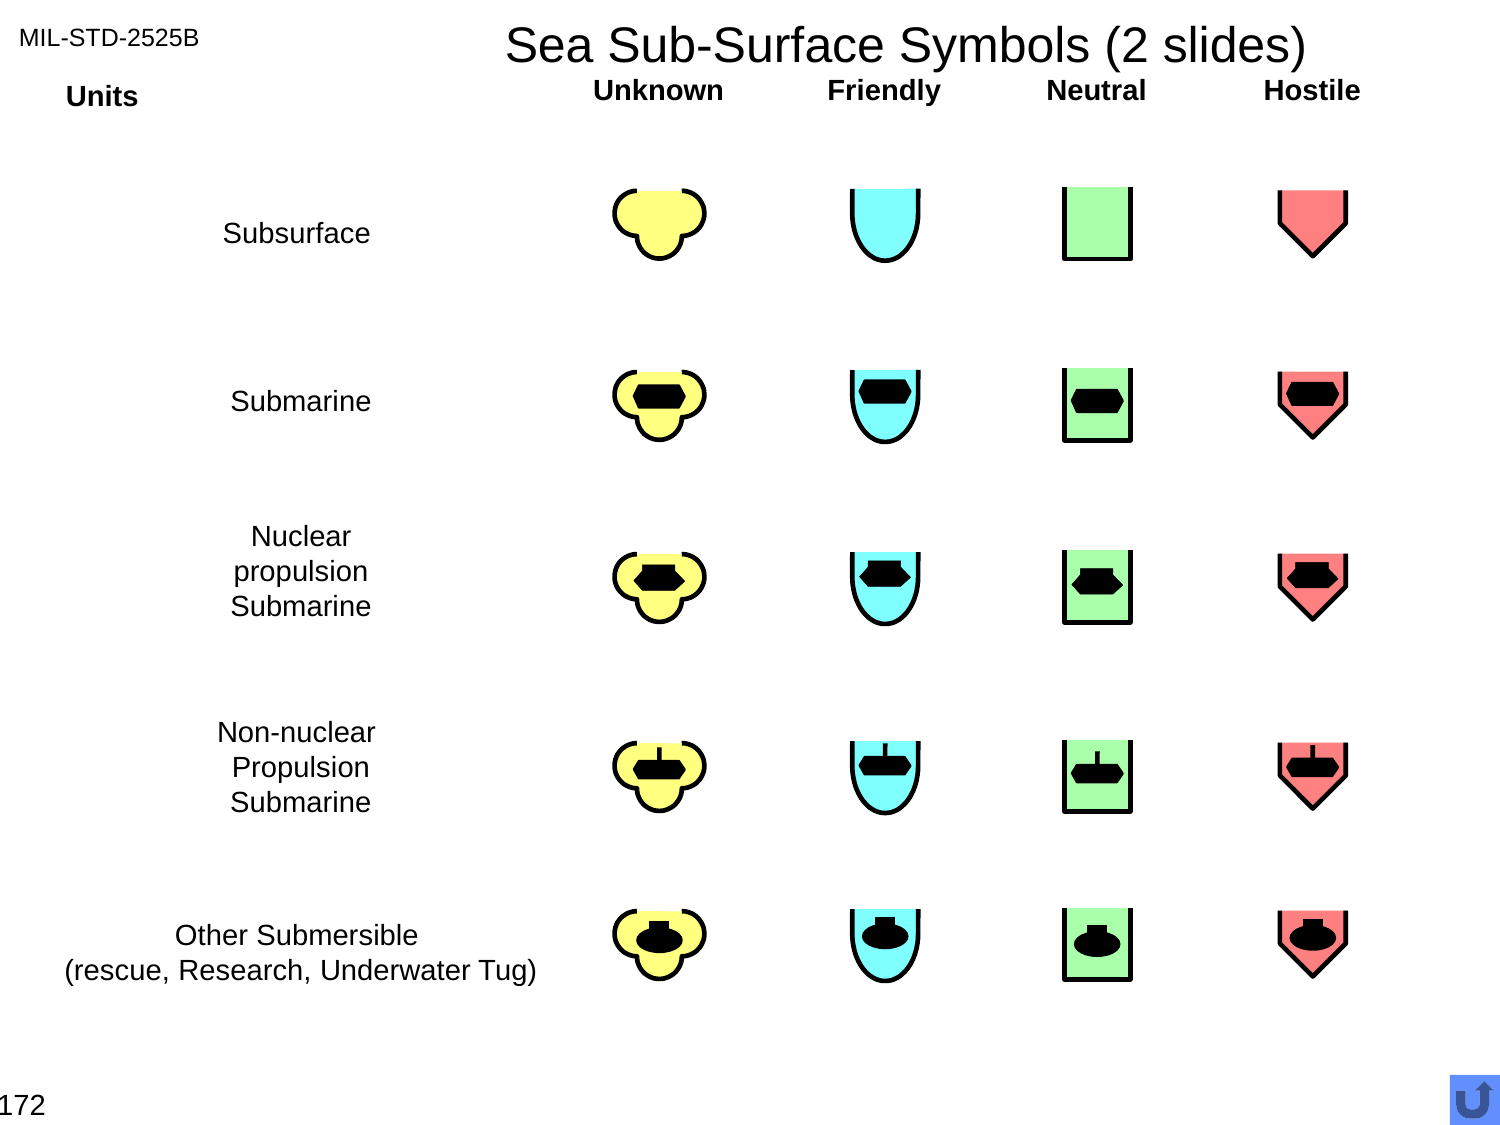

# Sea Sub-Surface Symbols (2 slides)
MIL-STD-2525B
Unknown
Friendly
Neutral
Hostile
Units

Subsurface

Submarine
Nuclear propulsion Submarine

Non-nuclear
Propulsion
Submarine

Other Submersible
(rescue, Research, Underwater Tug)

172